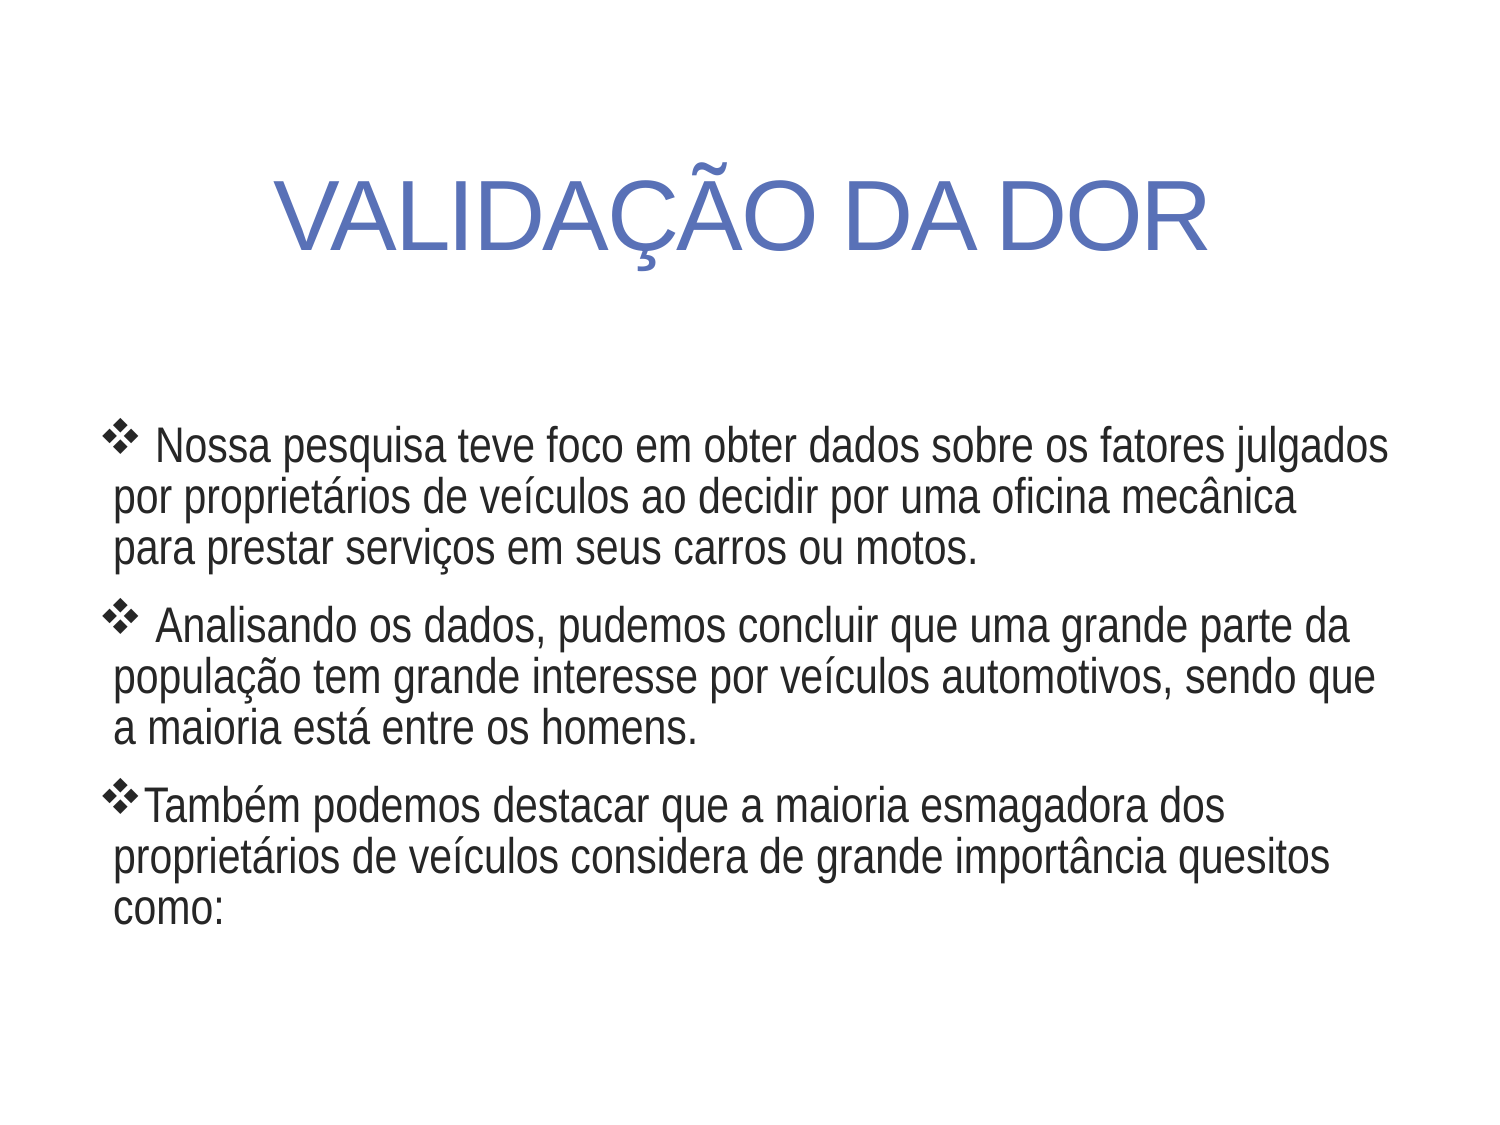

# VALIDAÇÃO DA DOR

 Nossa pesquisa teve foco em obter dados sobre os fatores julgados por proprietários de veículos ao decidir por uma oficina mecânica para prestar serviços em seus carros ou motos.
 Analisando os dados, pudemos concluir que uma grande parte da população tem grande interesse por veículos automotivos, sendo que a maioria está entre os homens.
Também podemos destacar que a maioria esmagadora dos proprietários de veículos considera de grande importância quesitos como: